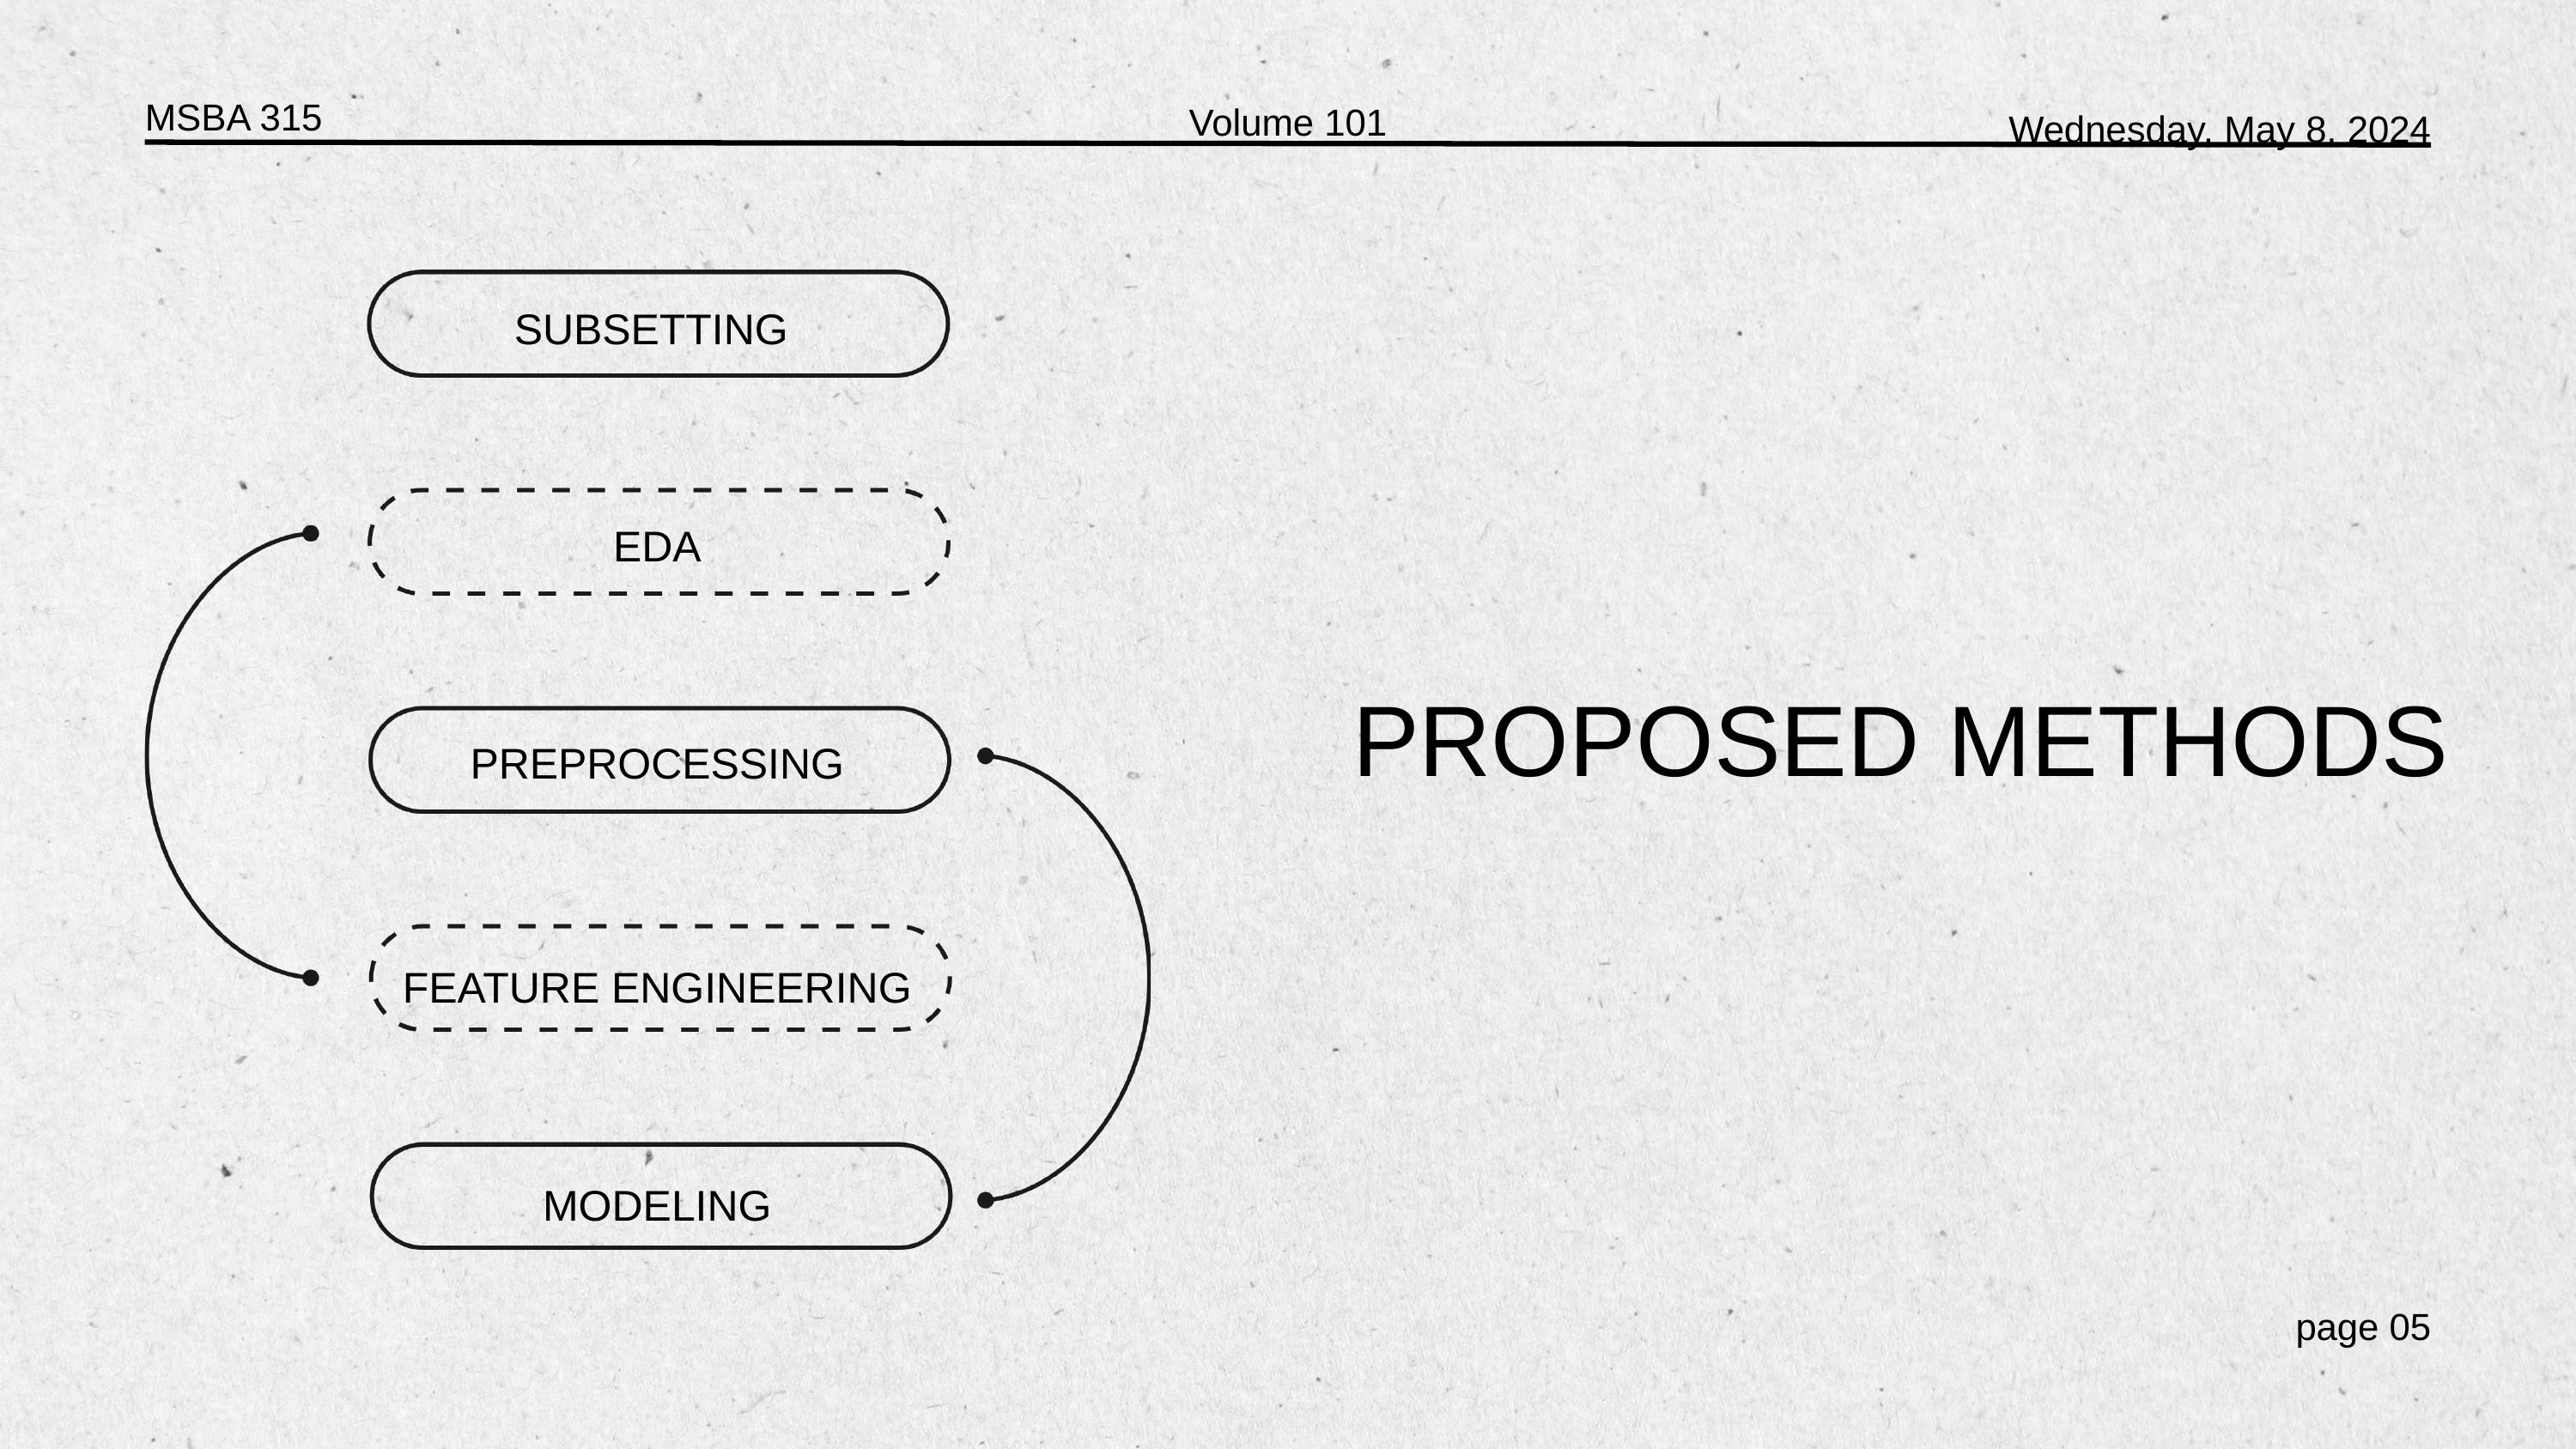

MSBA 315

Volume 101
Wednesday, May 8, 2024

SUBSETTING
EDA
PROPOSED METHODS
PREPROCESSING
FEATURE ENGINEERING
MODELING
page 05